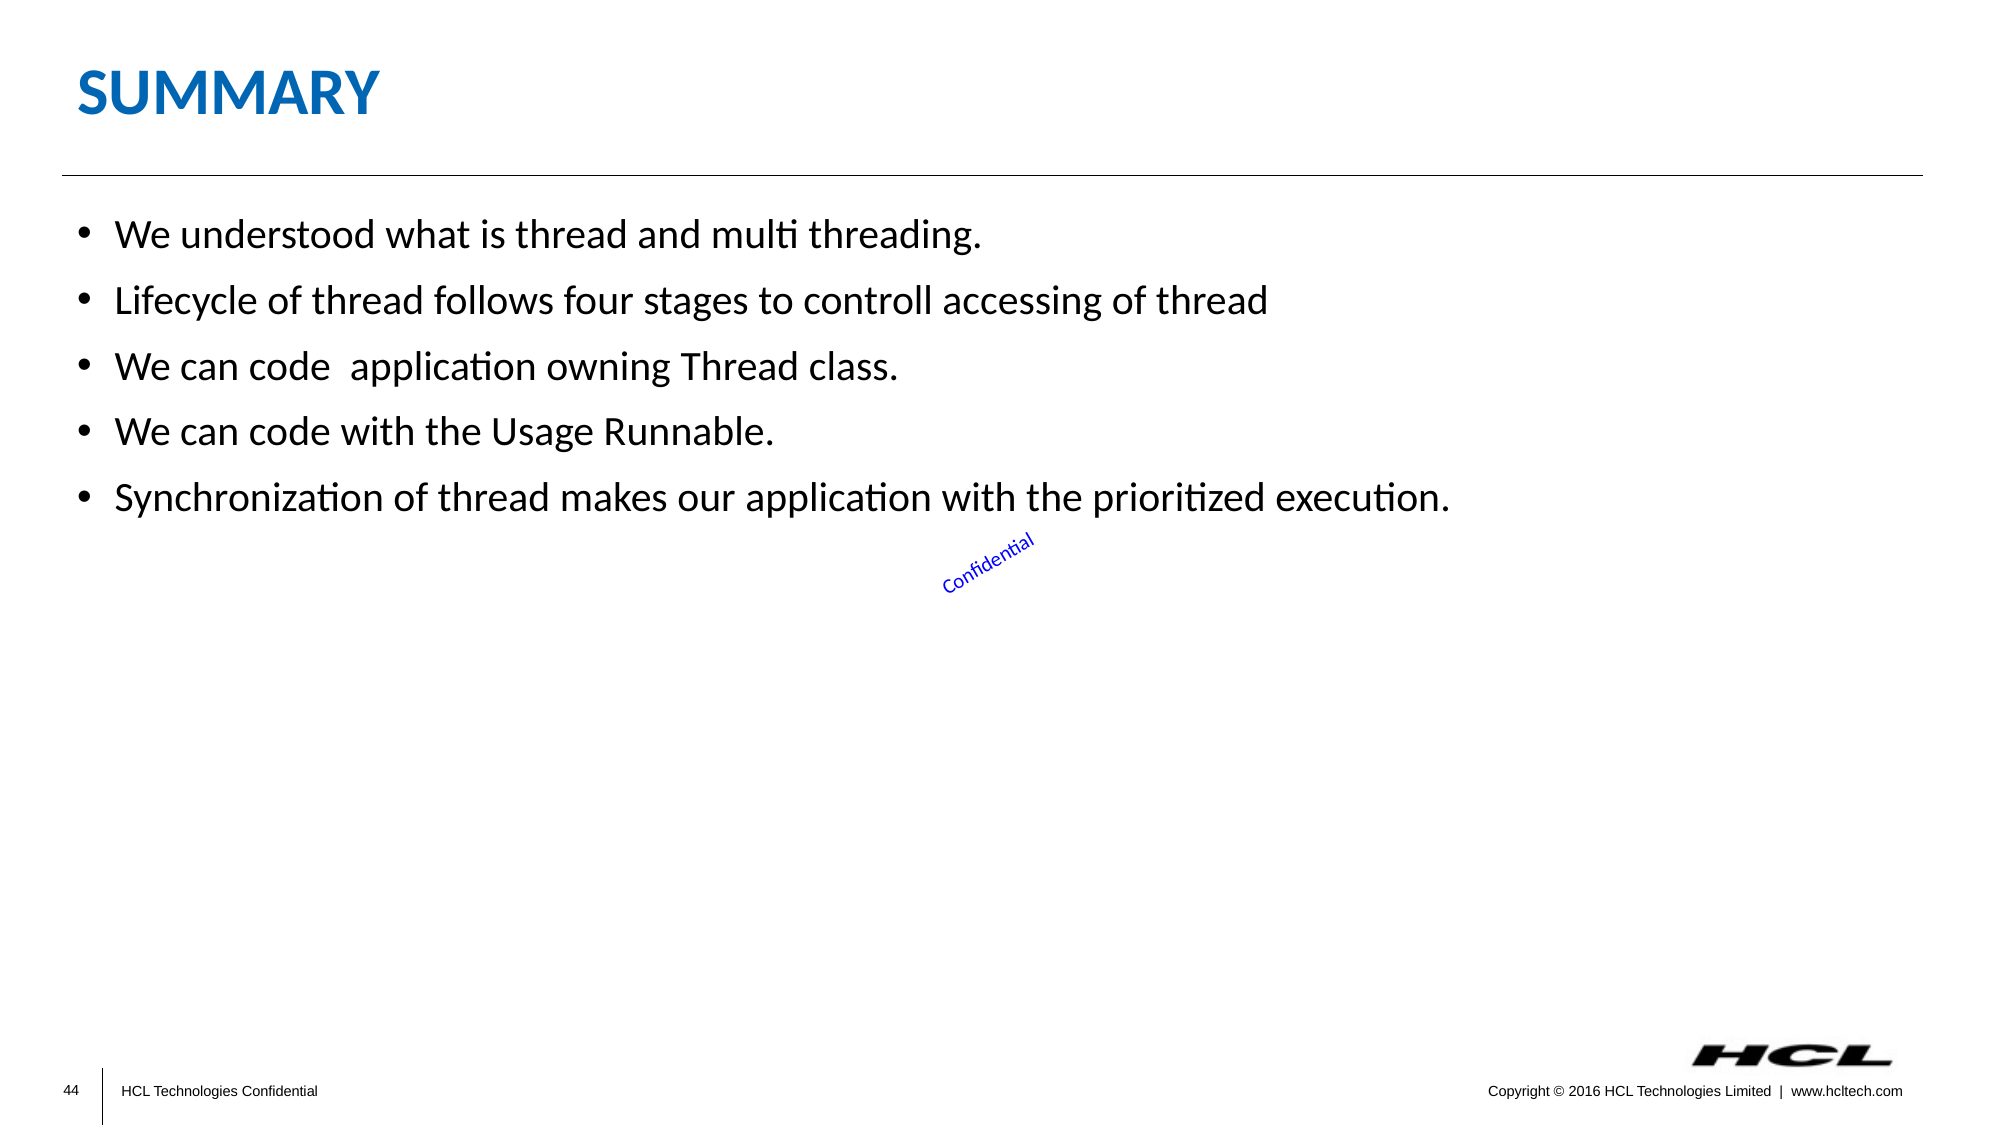

# Summary
We understood what is thread and multi threading.
Lifecycle of thread follows four stages to controll accessing of thread
We can code  application owning Thread class.
We can code with the Usage Runnable.
Synchronization of thread makes our application with the prioritized execution.